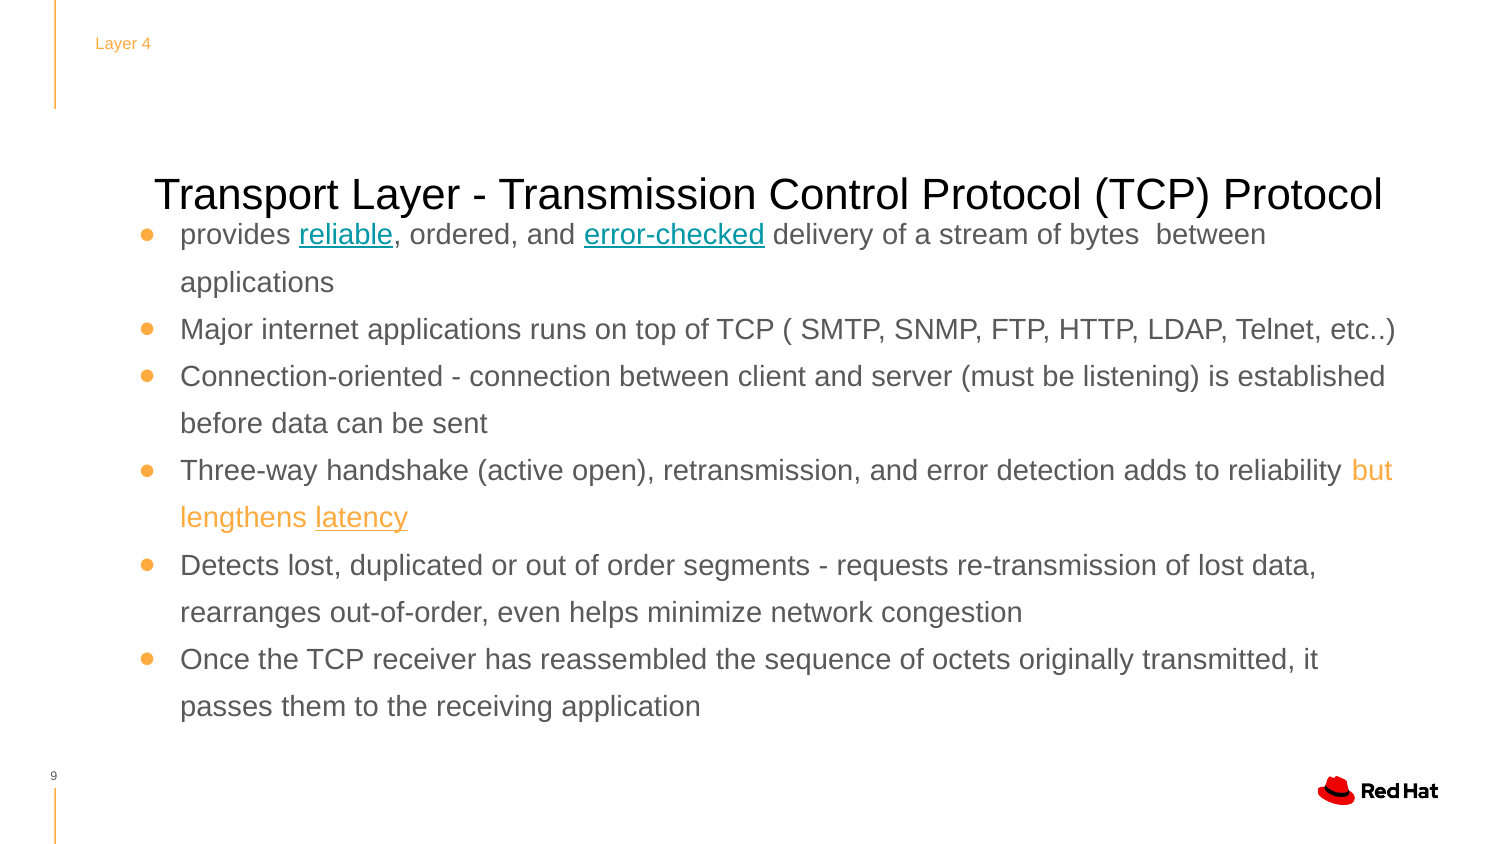

Layer 4
# Transport Layer - Transmission Control Protocol (TCP) Protocol
provides reliable, ordered, and error-checked delivery of a stream of bytes  between applications
Major internet applications runs on top of TCP ( SMTP, SNMP, FTP, HTTP, LDAP, Telnet, etc..)
Connection-oriented - connection between client and server (must be listening) is established before data can be sent
Three-way handshake (active open), retransmission, and error detection adds to reliability but lengthens latency
Detects lost, duplicated or out of order segments - requests re-transmission of lost data, rearranges out-of-order, even helps minimize network congestion
Once the TCP receiver has reassembled the sequence of octets originally transmitted, it passes them to the receiving application
9